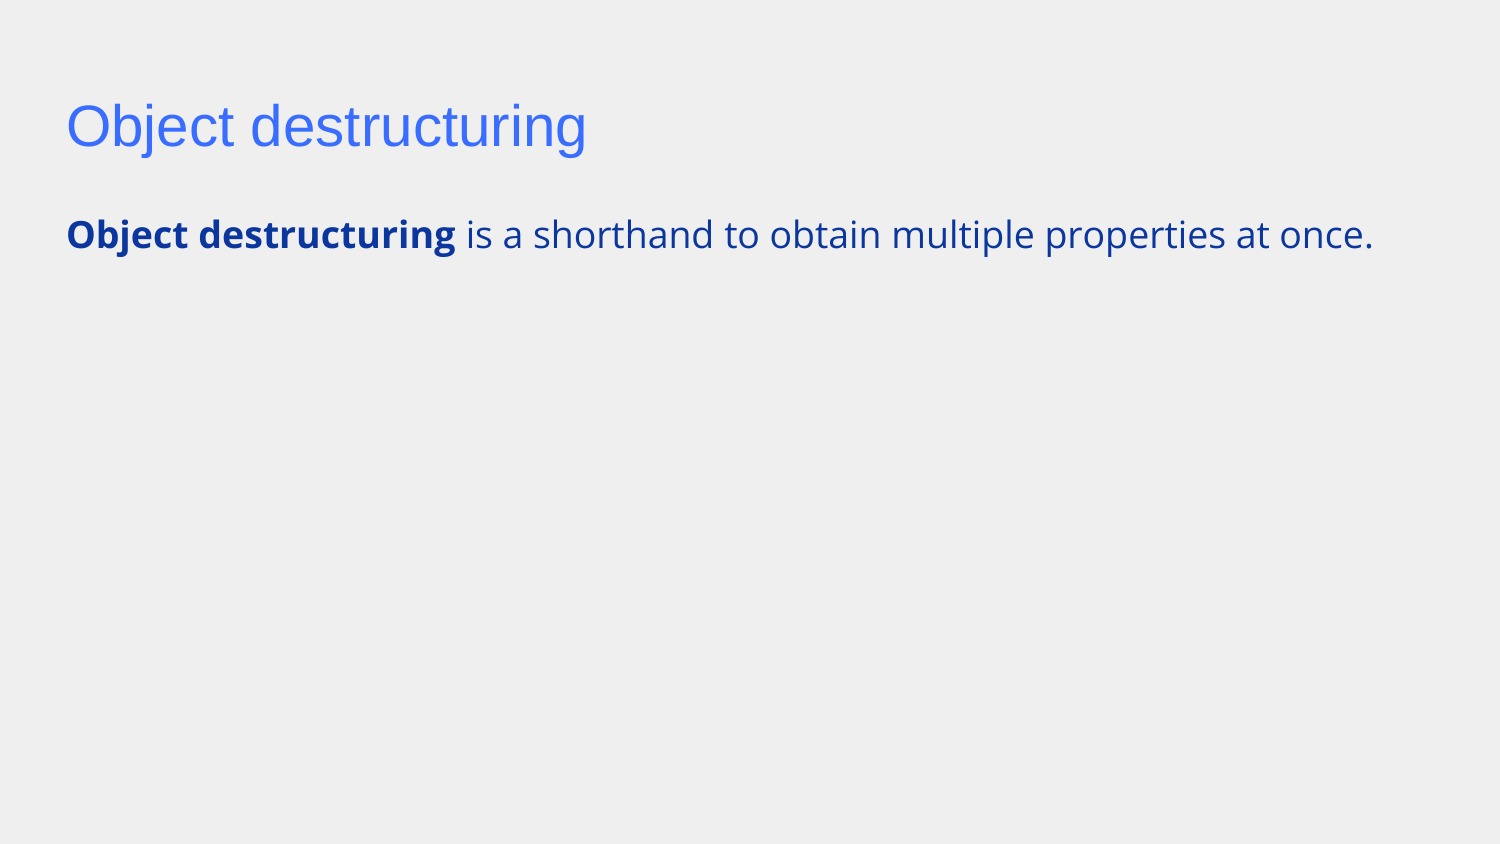

# Object destructuring
Object destructuring is a shorthand to obtain multiple properties at once.